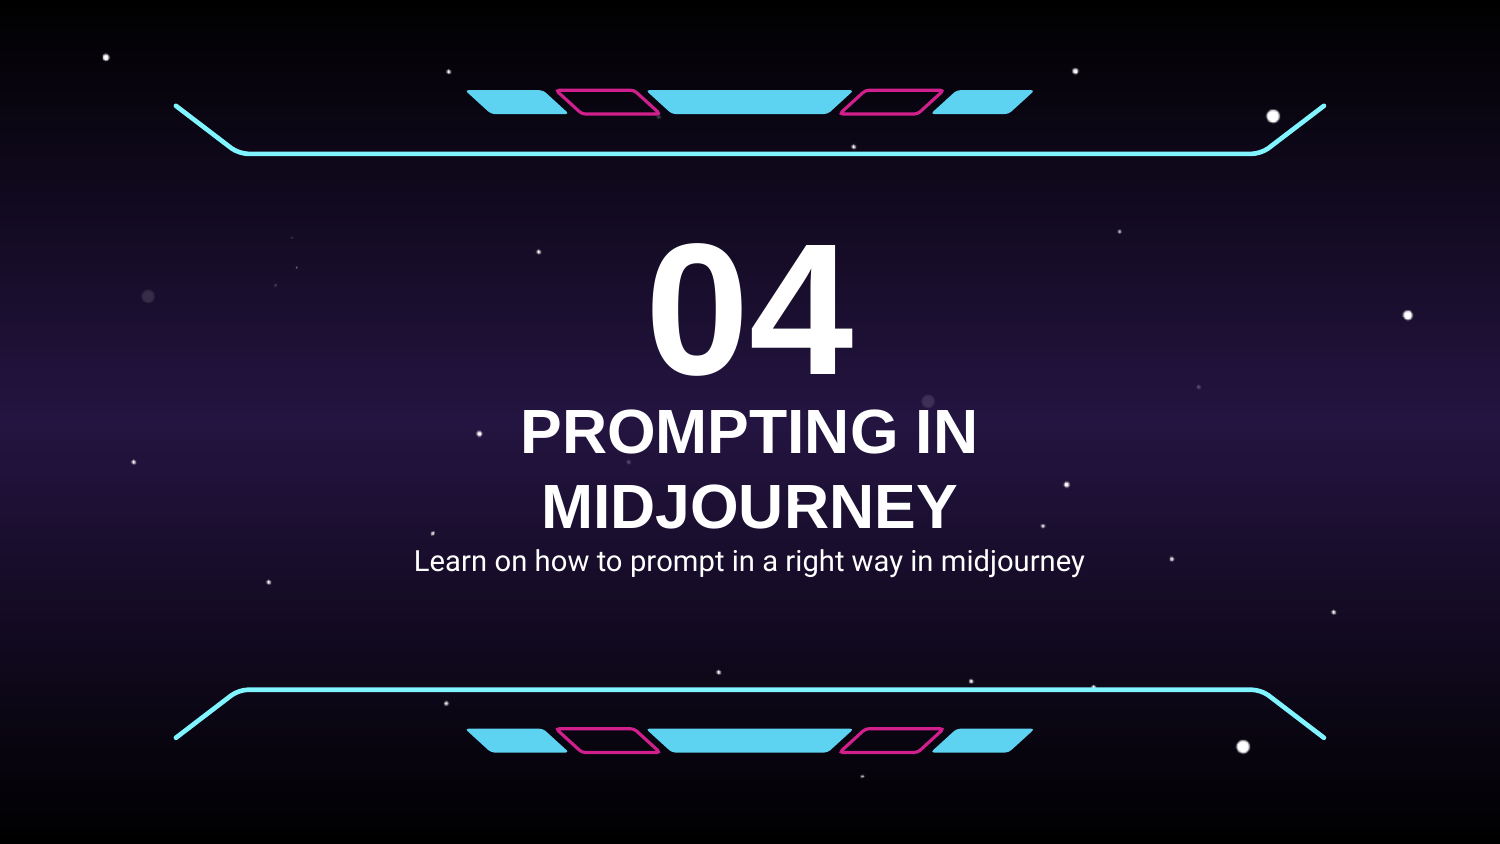

04
# PROMPTING IN MIDJOURNEY
Learn on how to prompt in a right way in midjourney